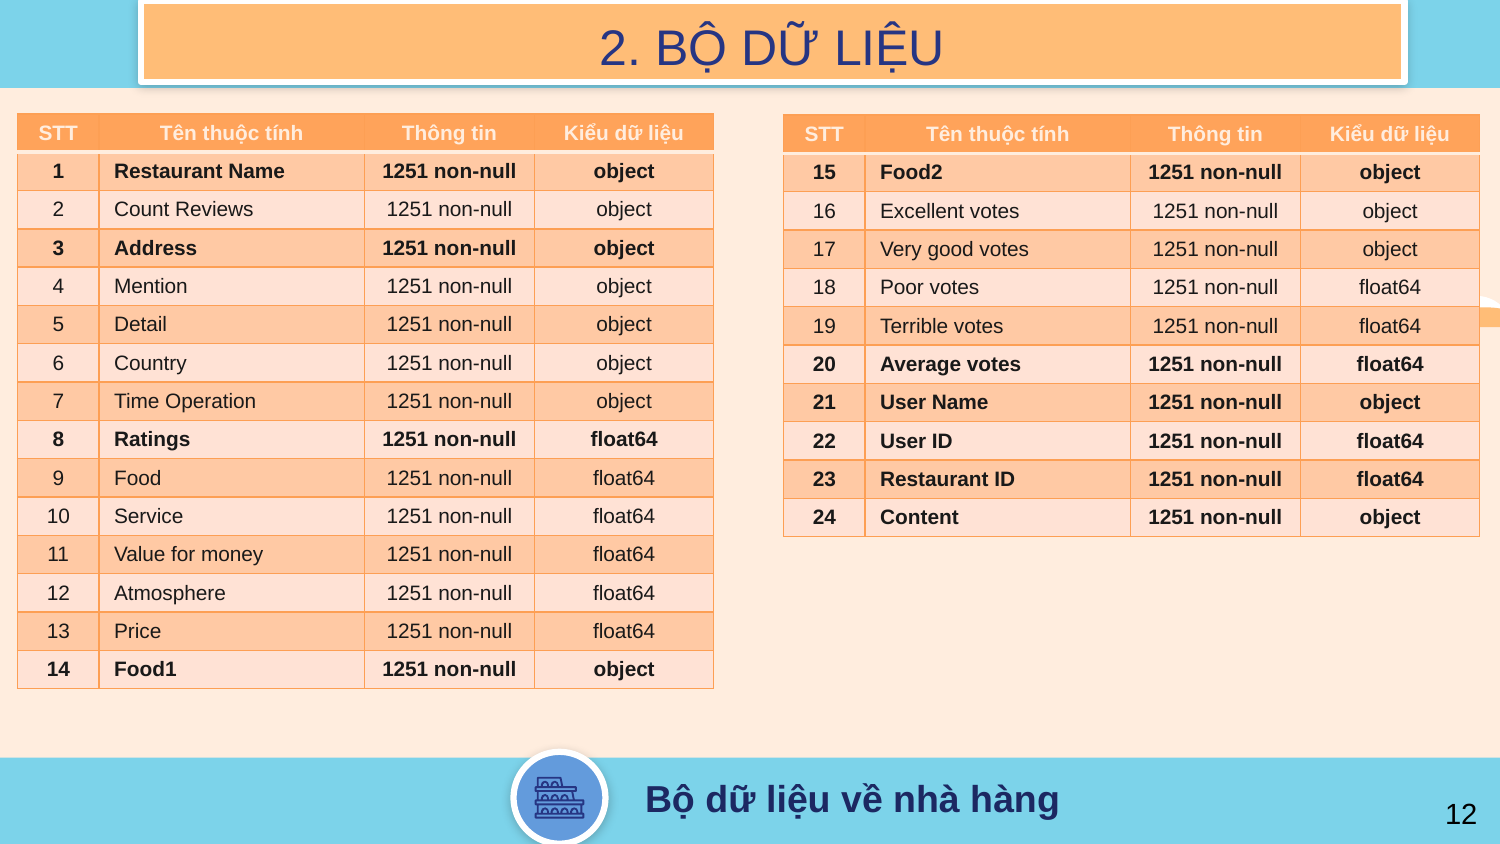

2. BỘ DỮ LIỆU
| STT | Tên thuộc tính | Thông tin | Kiểu dữ liệu |
| --- | --- | --- | --- |
| 1 | Restaurant Name | 1251 non-null | object |
| 2 | Count Reviews | 1251 non-null | object |
| 3 | Address | 1251 non-null | object |
| 4 | Mention | 1251 non-null | object |
| 5 | Detail | 1251 non-null | object |
| 6 | Country | 1251 non-null | object |
| 7 | Time Operation | 1251 non-null | object |
| 8 | Ratings | 1251 non-null | float64 |
| 9 | Food | 1251 non-null | float64 |
| 10 | Service | 1251 non-null | float64 |
| 11 | Value for money | 1251 non-null | float64 |
| 12 | Atmosphere | 1251 non-null | float64 |
| 13 | Price | 1251 non-null | float64 |
| 14 | Food1 | 1251 non-null | object |
| STT | Tên thuộc tính | Thông tin | Kiểu dữ liệu |
| --- | --- | --- | --- |
| 15 | Food2 | 1251 non-null | object |
| 16 | Excellent votes | 1251 non-null | object |
| 17 | Very good votes | 1251 non-null | object |
| 18 | Poor votes | 1251 non-null | float64 |
| 19 | Terrible votes | 1251 non-null | float64 |
| 20 | Average votes | 1251 non-null | float64 |
| 21 | User Name | 1251 non-null | object |
| 22 | User ID | 1251 non-null | float64 |
| 23 | Restaurant ID | 1251 non-null | float64 |
| 24 | Content | 1251 non-null | object |

Bộ dữ liệu về nhà hàng

12